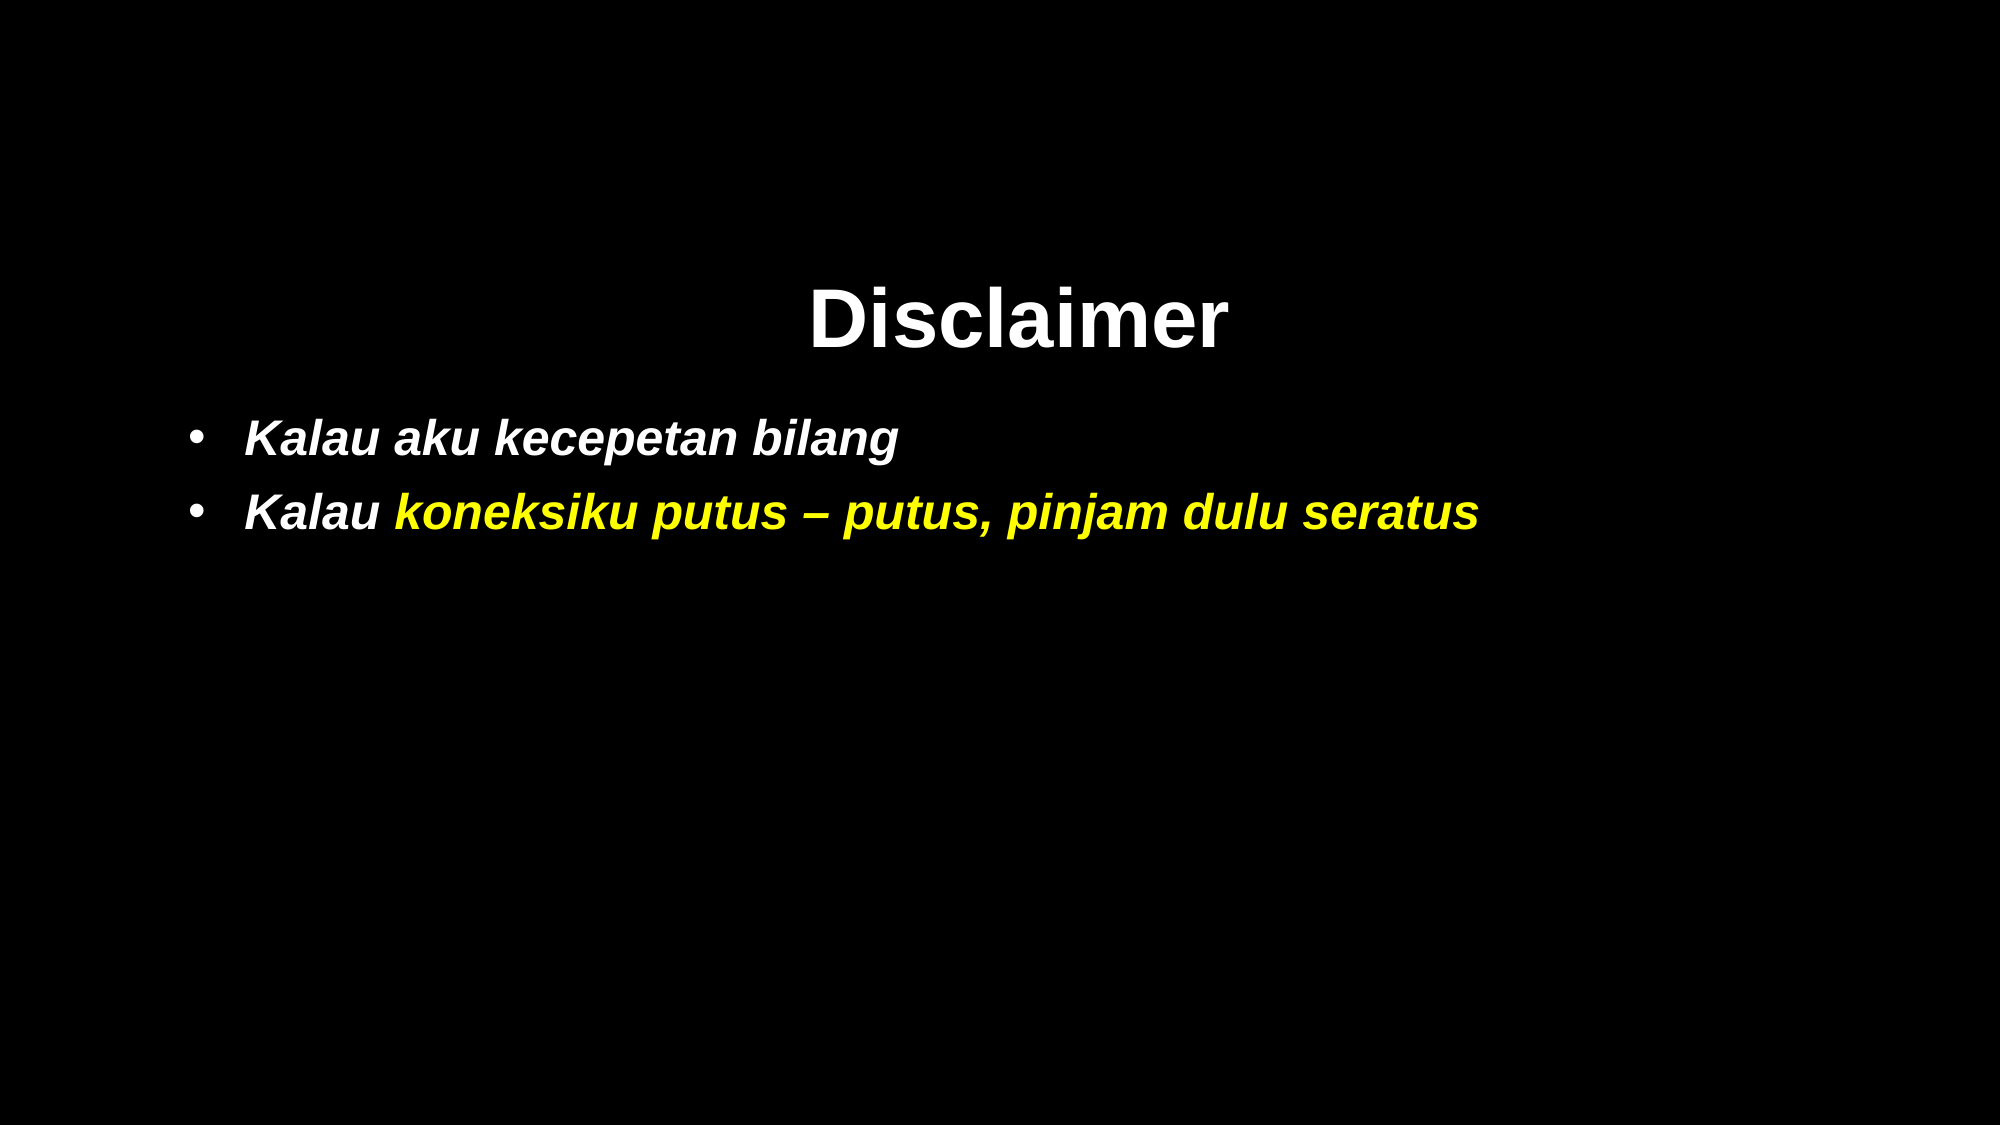

# Disclaimer
Kalau aku kecepetan bilang
Kalau koneksiku putus – putus, pinjam dulu seratus